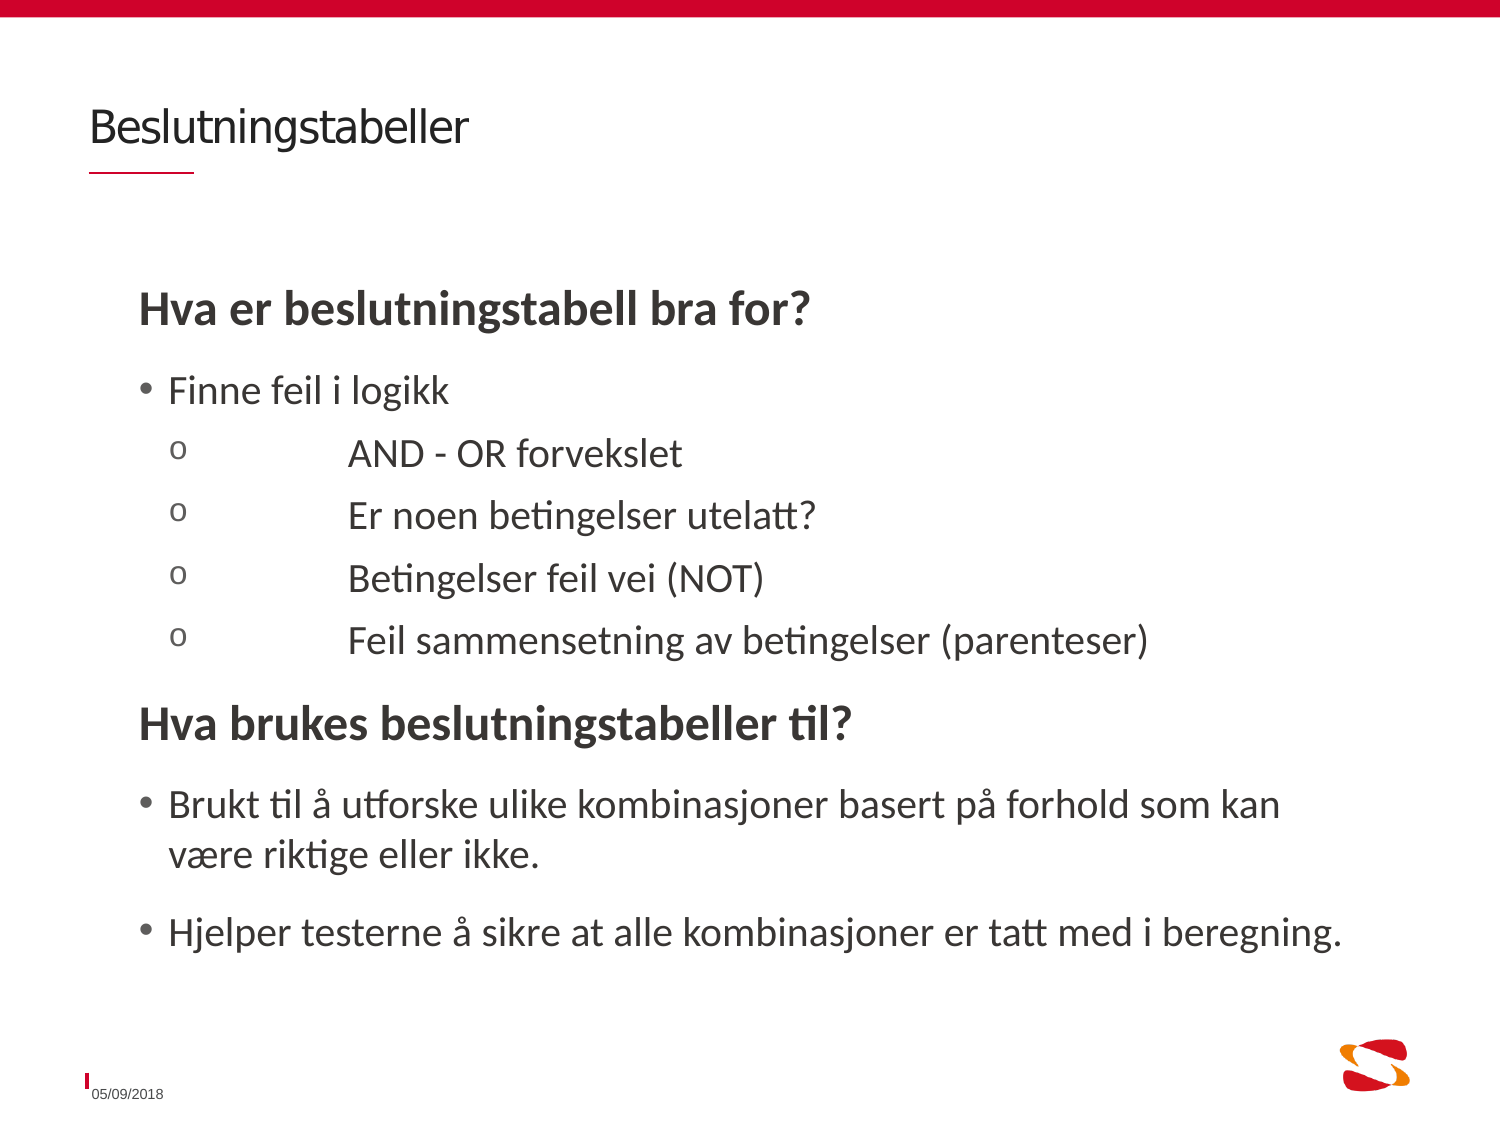

# Beslutningstabeller

Hva er beslutningstabell bra for?
Finne feil i logikk
	AND - OR forvekslet
	Er noen betingelser utelatt?
	Betingelser feil vei (NOT)
	Feil sammensetning av betingelser (parenteser)
Hva brukes beslutningstabeller til?
Brukt til å utforske ulike kombinasjoner basert på forhold som kan være riktige eller ikke.
Hjelper testerne å sikre at alle kombinasjoner er tatt med i beregning.

05/09/2018